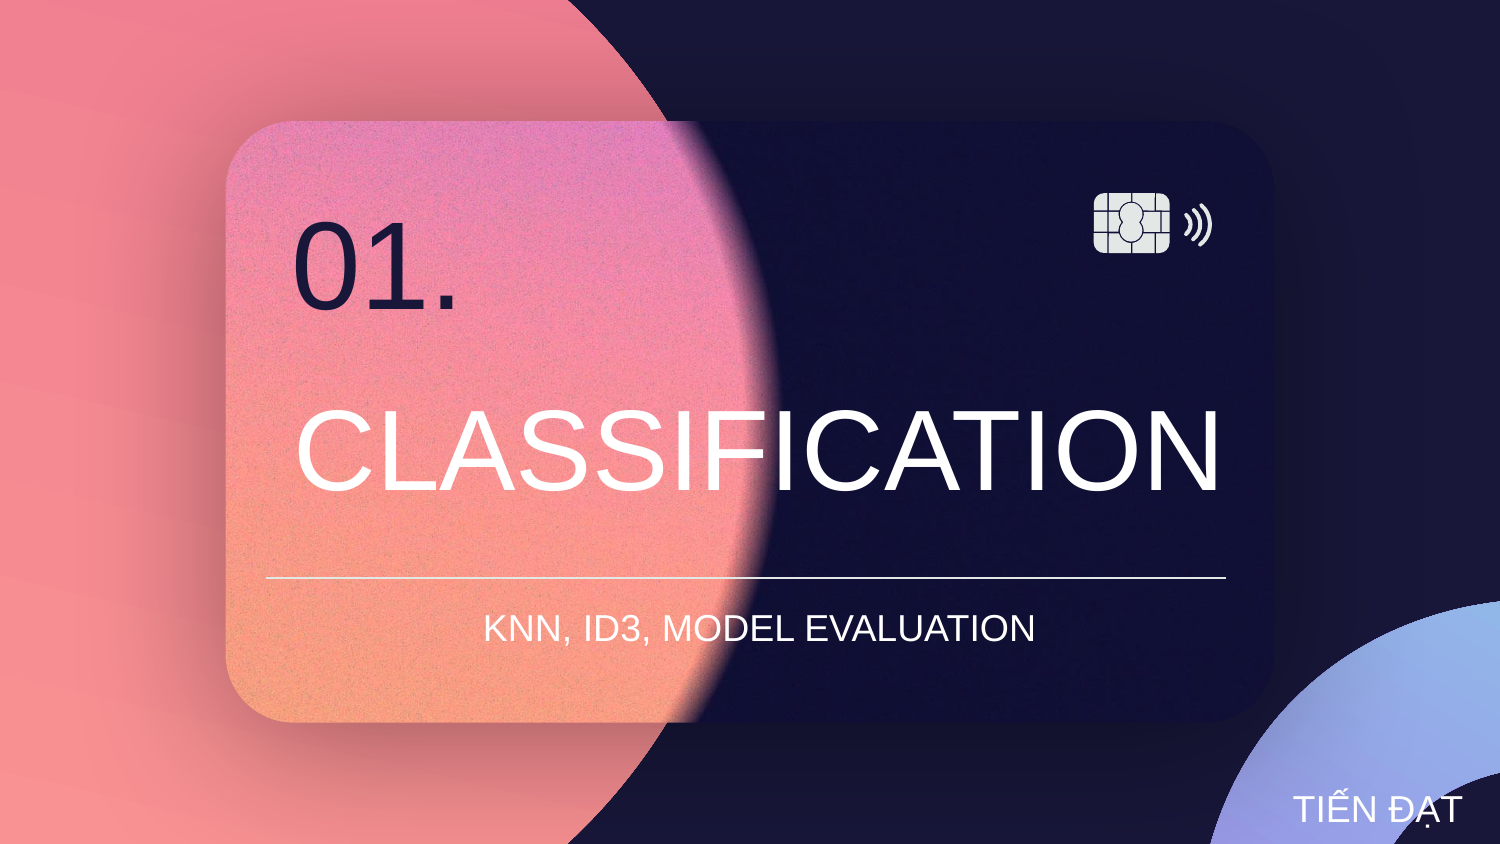

01.
# CLASSIFICATION
KNN, ID3, MODEL EVALUATION
TIẾN ĐẠT